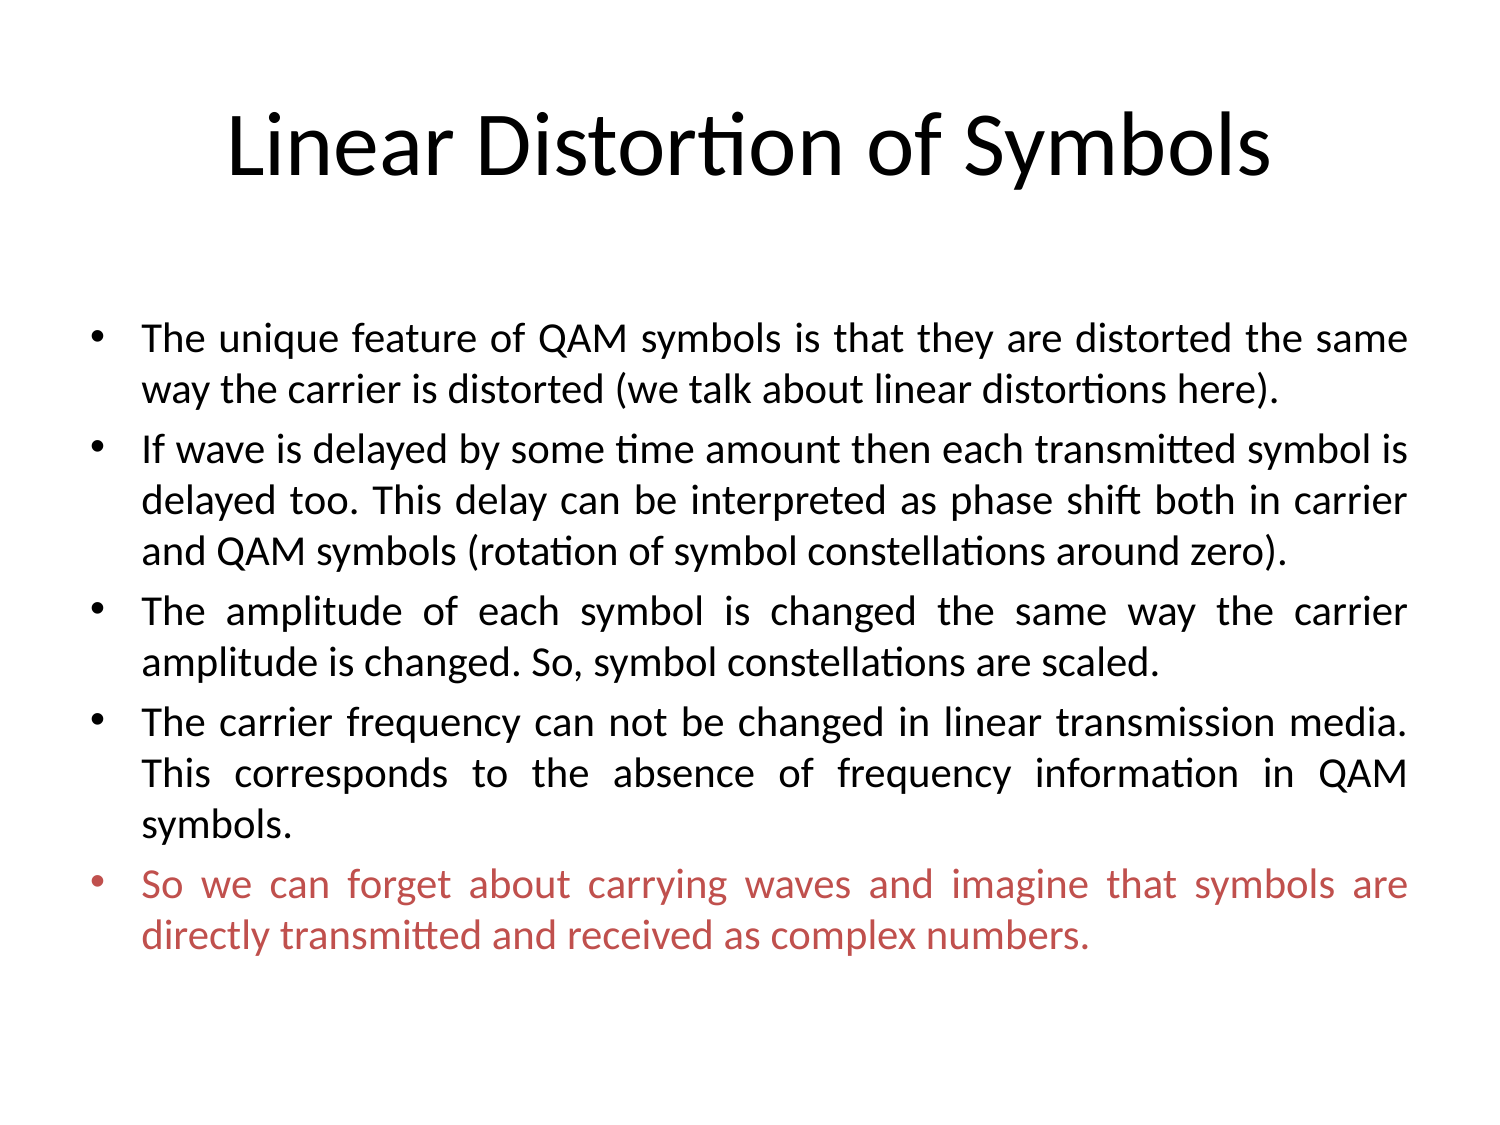

# Linear Distortion of Symbols
The unique feature of QAM symbols is that they are distorted the same way the carrier is distorted (we talk about linear distortions here).
If wave is delayed by some time amount then each transmitted symbol is delayed too. This delay can be interpreted as phase shift both in carrier and QAM symbols (rotation of symbol constellations around zero).
The amplitude of each symbol is changed the same way the carrier amplitude is changed. So, symbol constellations are scaled.
The carrier frequency can not be changed in linear transmission media. This corresponds to the absence of frequency information in QAM symbols.
So we can forget about carrying waves and imagine that symbols are directly transmitted and received as complex numbers.